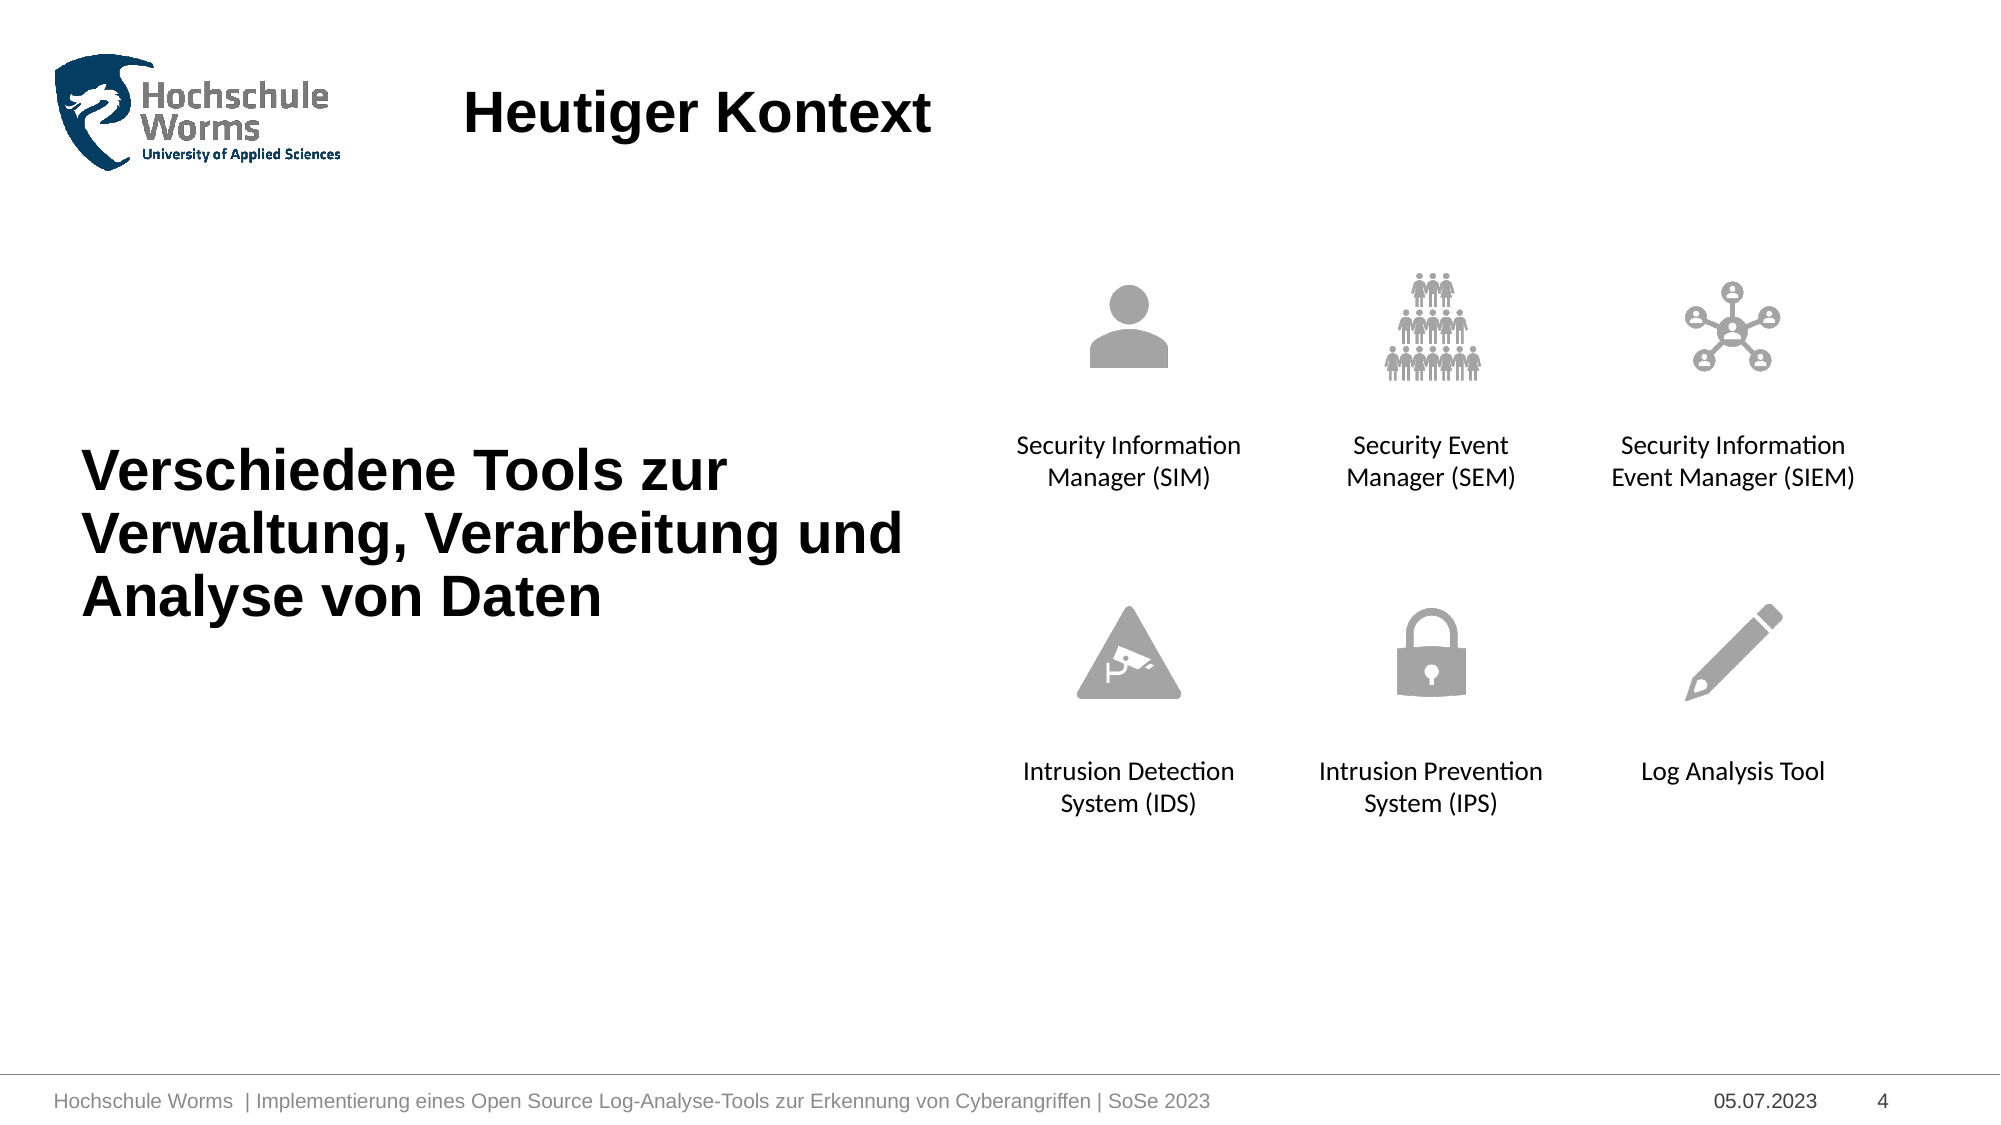

# Heutiger Kontext
Security Information Manager (SIM)
Security Event Manager (SEM)
Security Information Event Manager (SIEM)
Intrusion Detection System (IDS)
Intrusion Prevention System (IPS)
Log Analysis Tool
Verschiedene Tools zur Verwaltung, Verarbeitung und Analyse von Daten

Hochschule Worms  | Implementierung eines Open Source Log-Analyse-Tools zur Erkennung von Cyberangriffen | SoSe 2023
05.07.2023
4